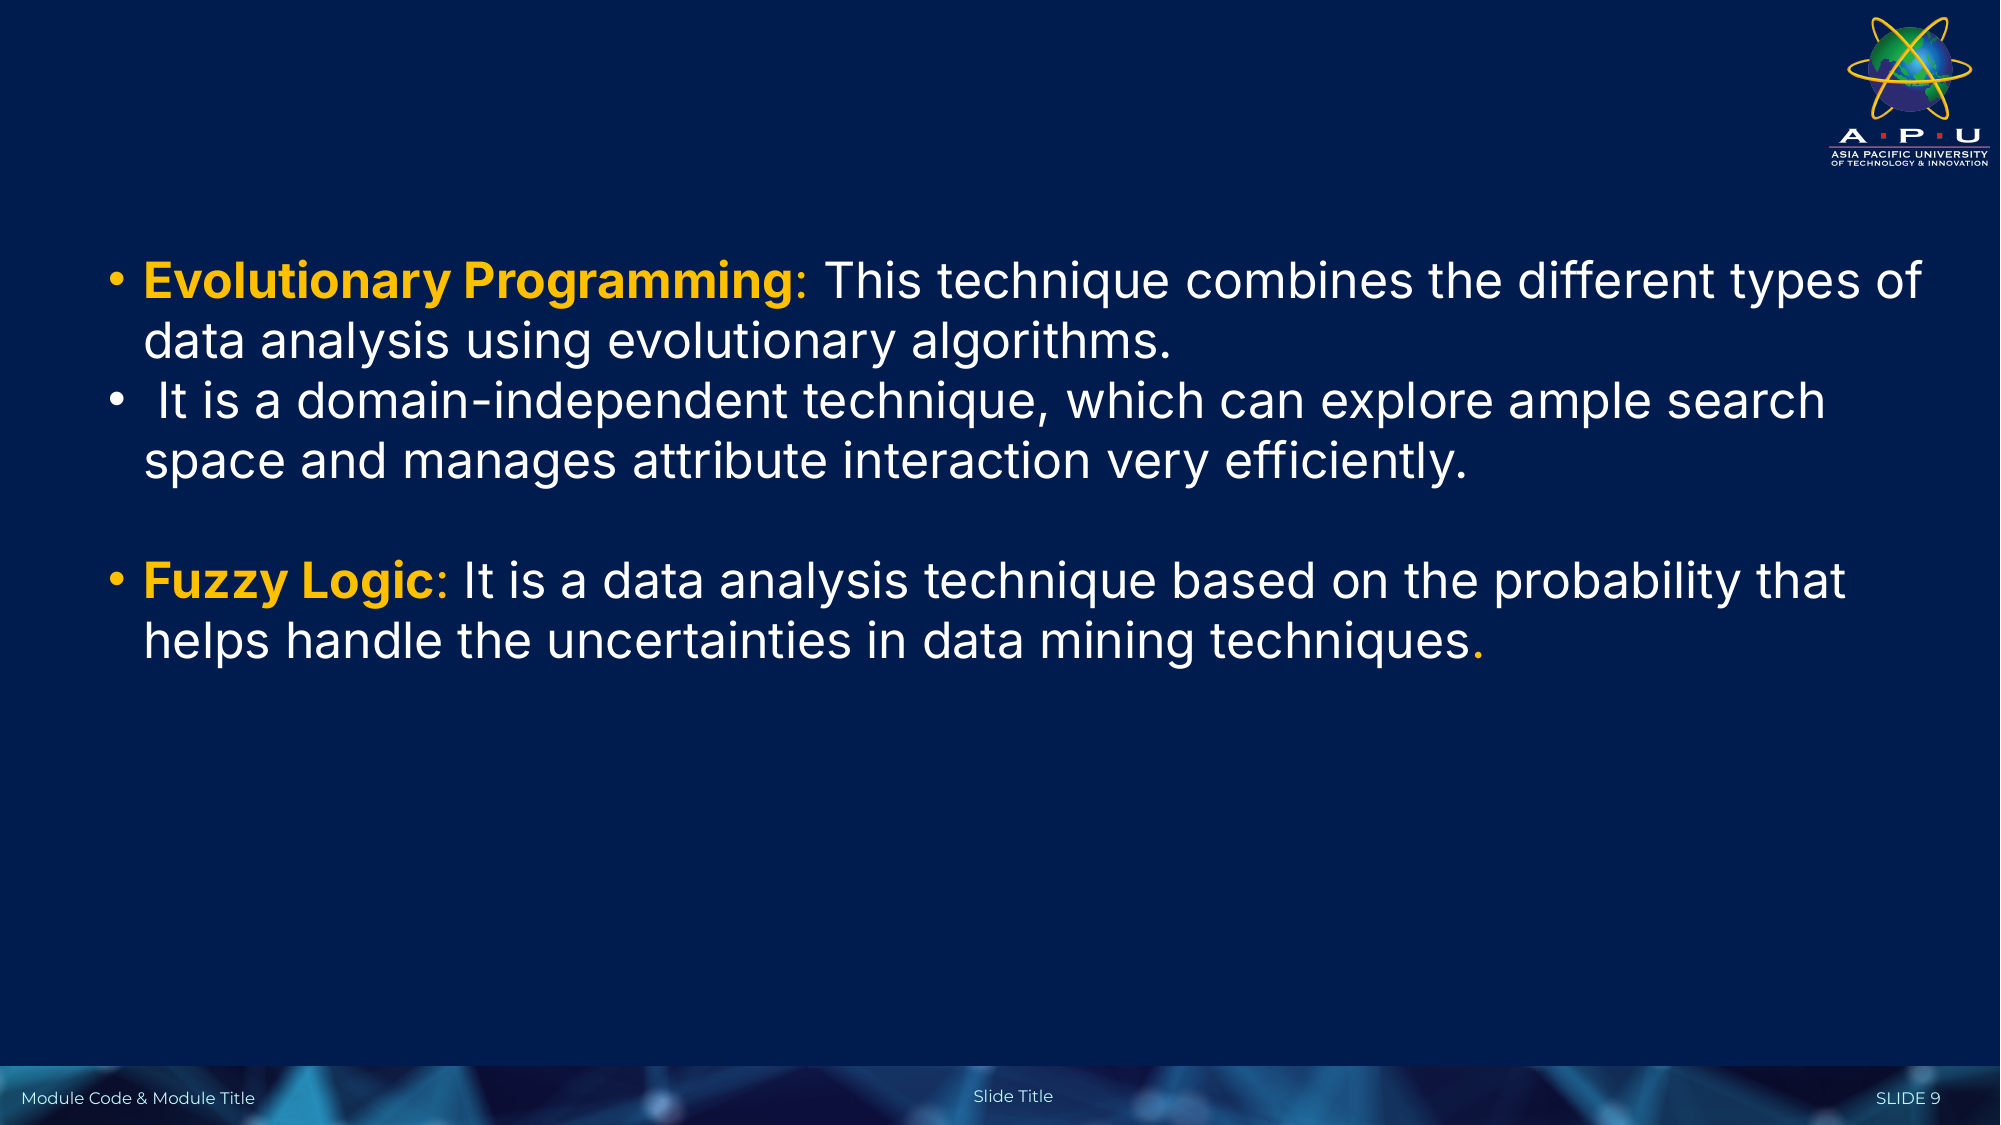

Evolutionary Programming: This technique combines the different types of data analysis using evolutionary algorithms.
 It is a domain-independent technique, which can explore ample search space and manages attribute interaction very efficiently.

Fuzzy Logic: It is a data analysis technique based on the probability that helps handle the uncertainties in data mining techniques.